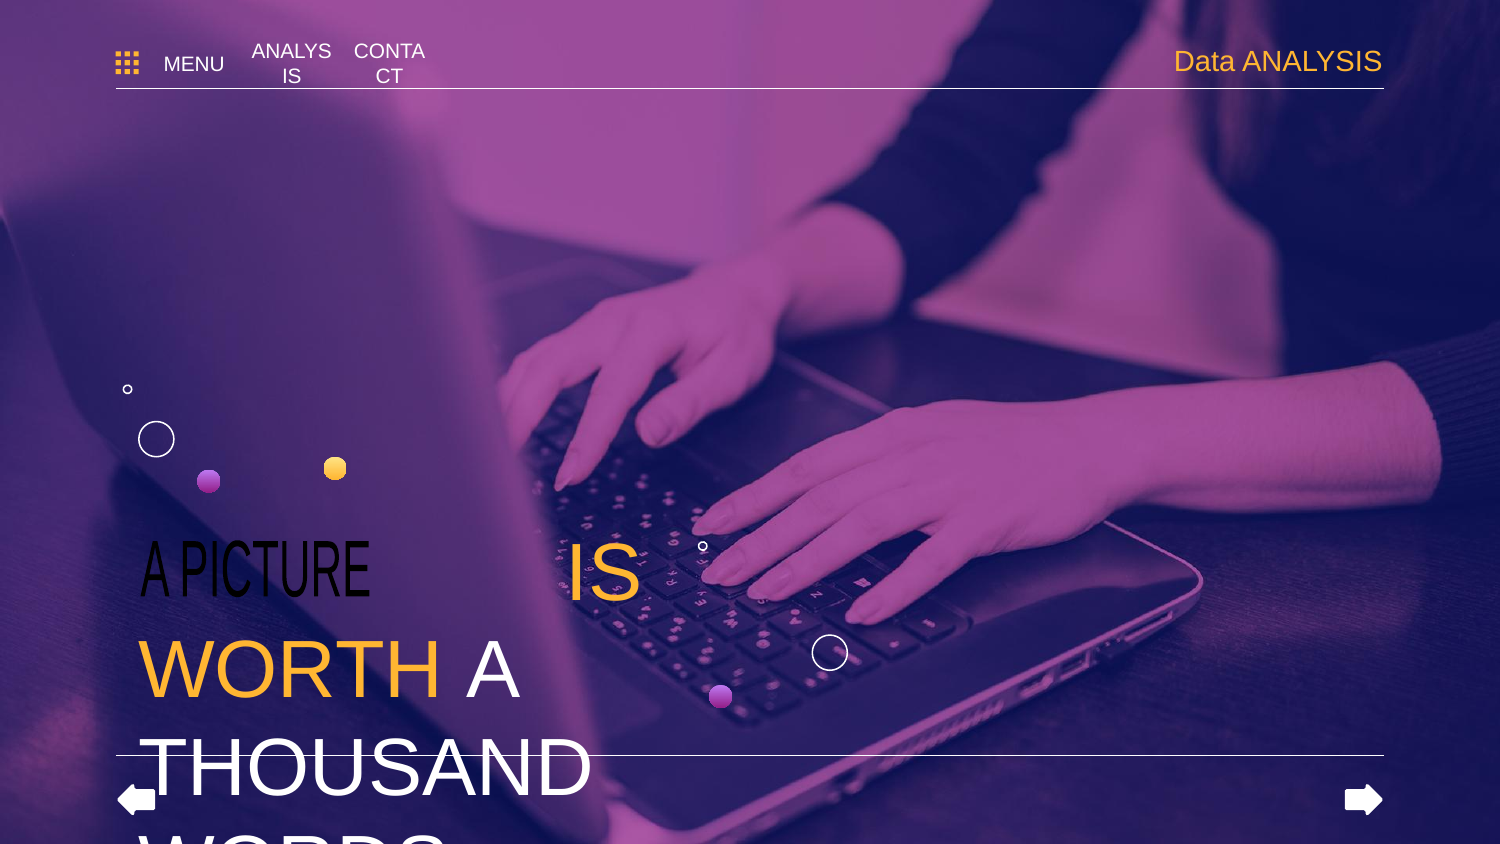

Data ANALYSIS
MENU
ANALYSIS
CONTACT

# IS WORTH A THOUSAND WORDS
A PICTURE